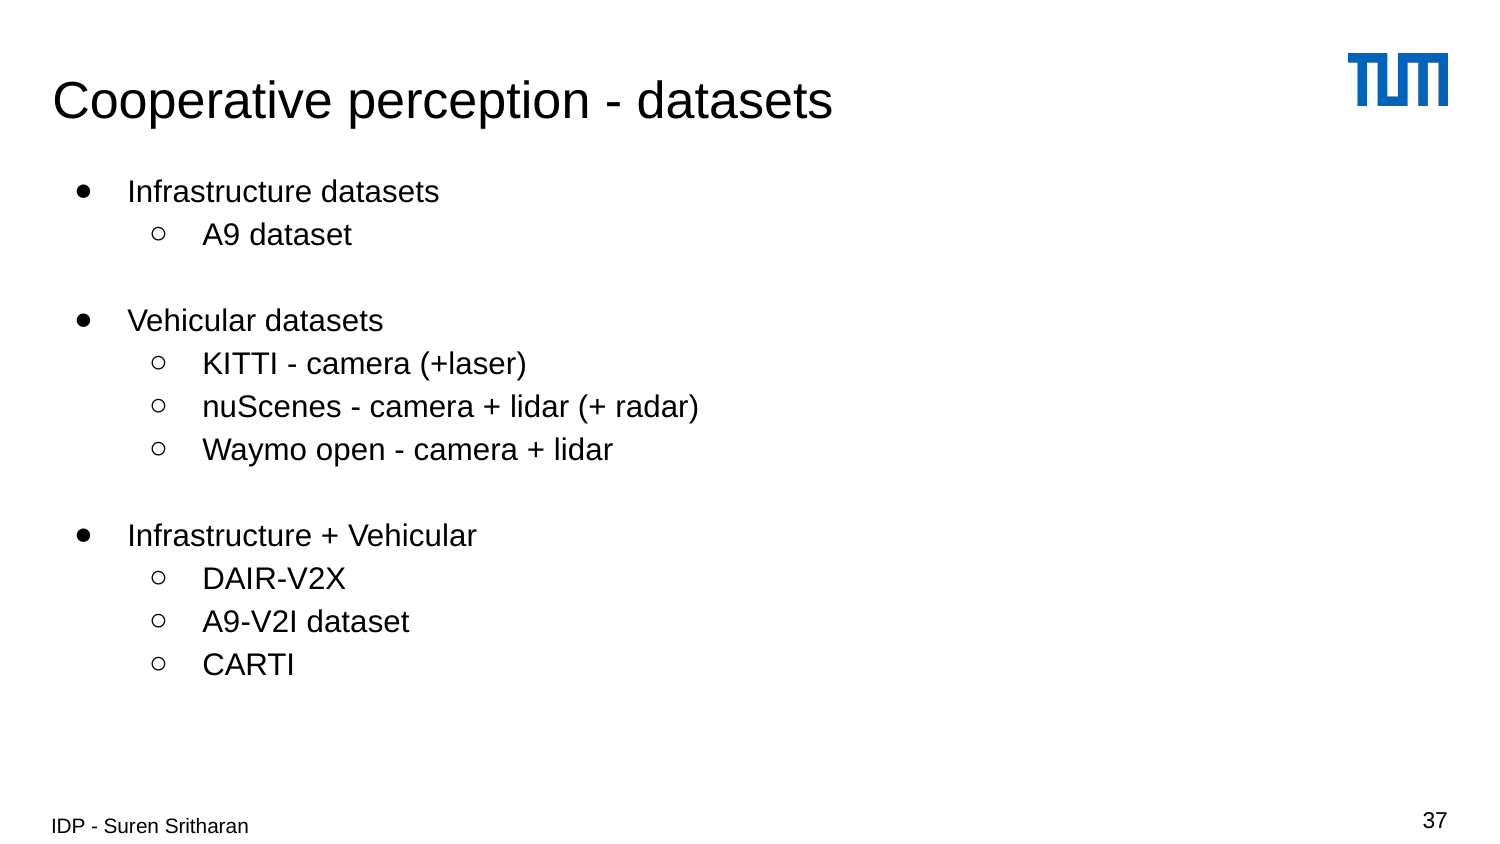

# Cooperative perception - datasets

Infrastructure datasets
A9 dataset

Vehicular datasets
KITTI - camera (+laser)
nuScenes - camera + lidar (+ radar)
Waymo open - camera + lidar

Infrastructure + Vehicular
DAIR-V2X
A9-V2I dataset
CARTI
IDP - Suren Sritharan
37